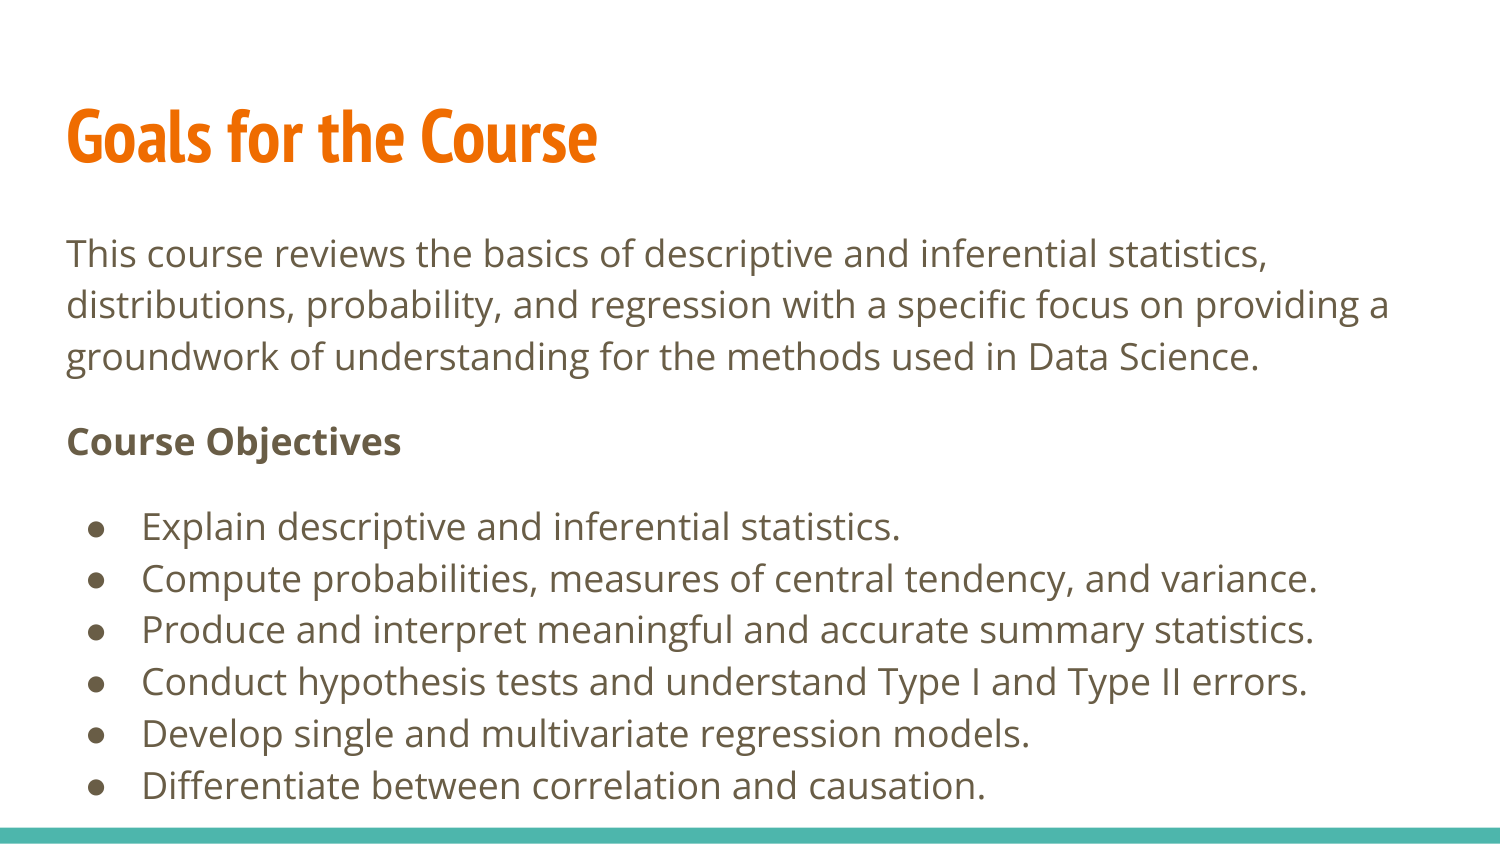

# Goals for the Course
This course reviews the basics of descriptive and inferential statistics, distributions, probability, and regression with a specific focus on providing a groundwork of understanding for the methods used in Data Science.
Course Objectives
Explain descriptive and inferential statistics.
Compute probabilities, measures of central tendency, and variance.
Produce and interpret meaningful and accurate summary statistics.
Conduct hypothesis tests and understand Type I and Type II errors.
Develop single and multivariate regression models.
Differentiate between correlation and causation.